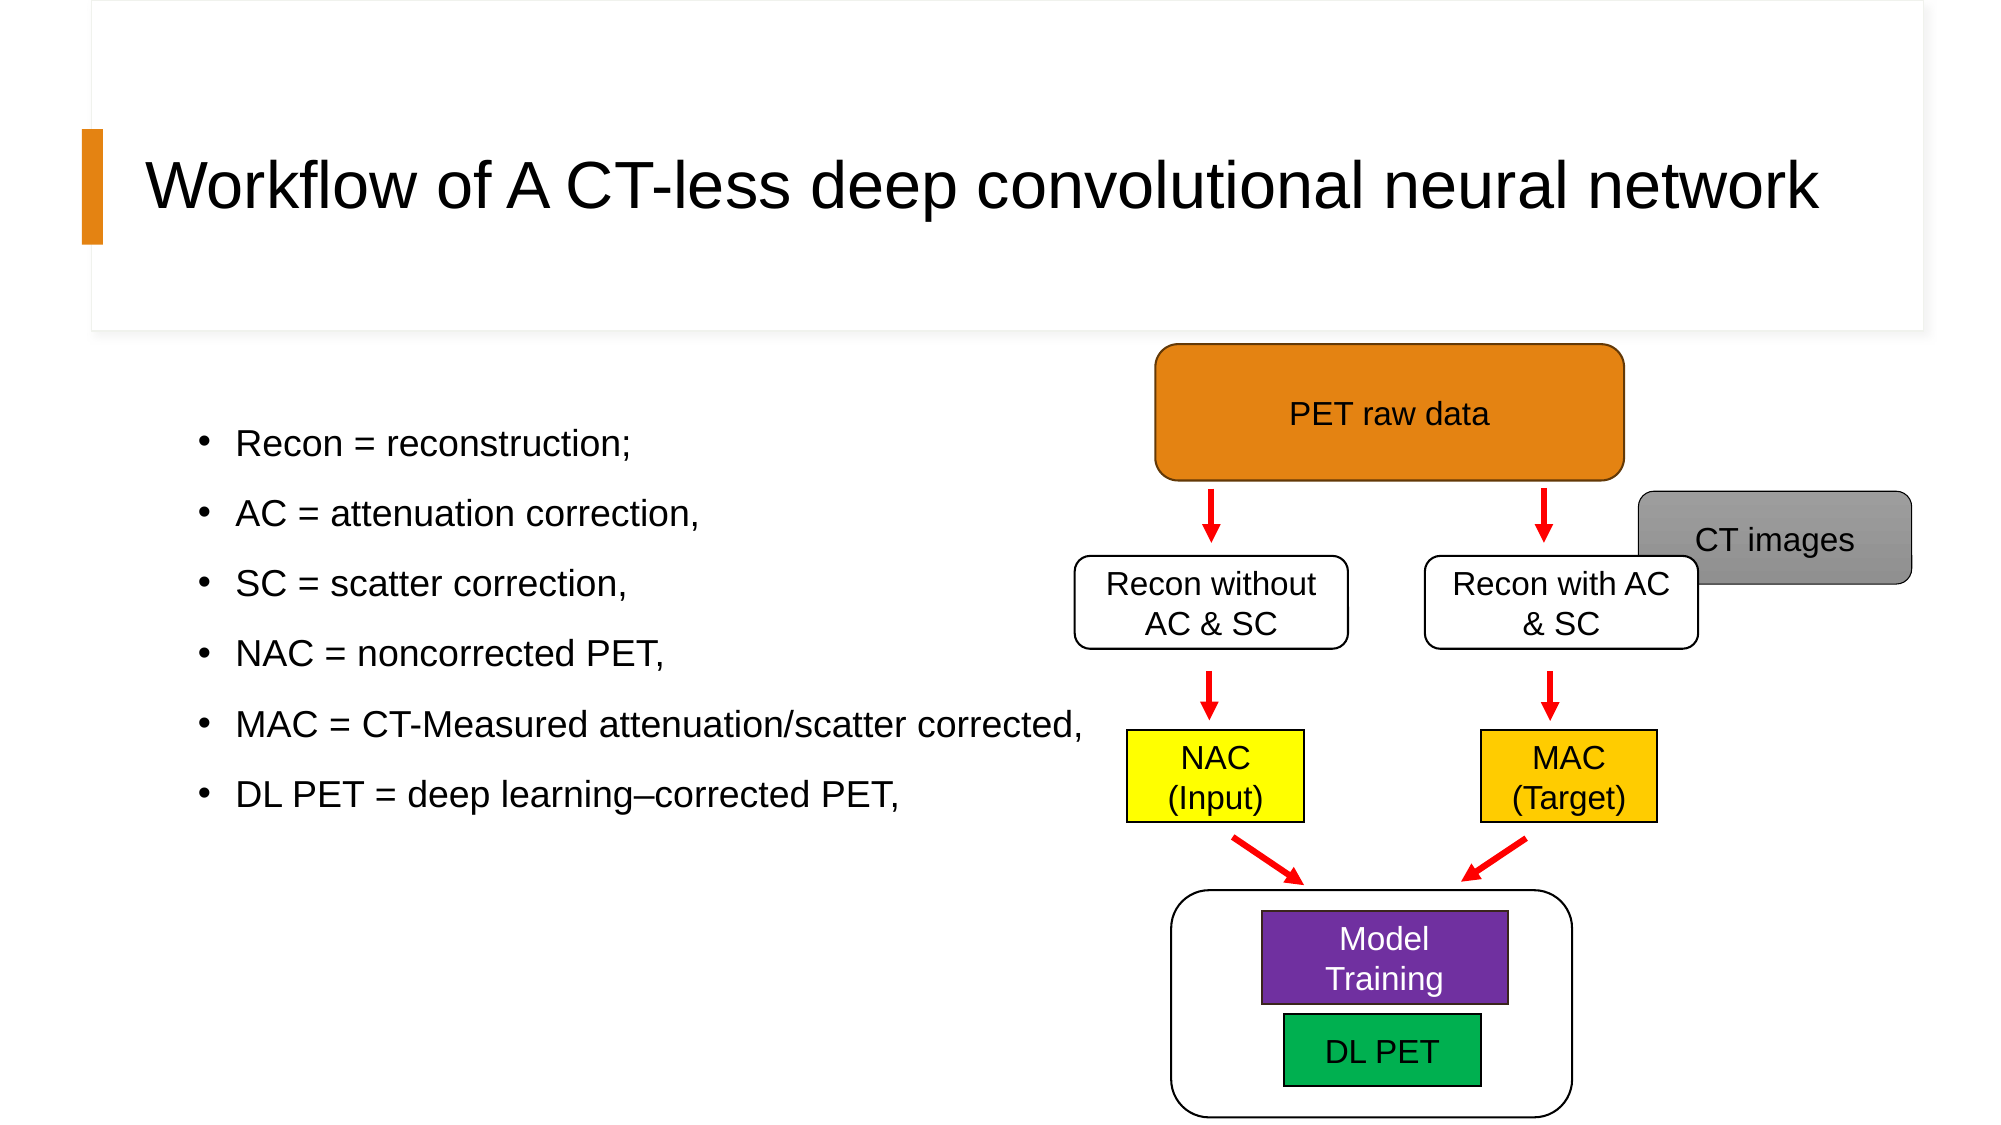

# Workflow of A CT-less deep convolutional neural network
PET raw data
Recon = reconstruction;
AC = attenuation correction,
SC = scatter correction,
NAC = noncorrected PET,
MAC = CT-Measured attenuation/scatter corrected,
DL PET = deep learning–corrected PET,

CT images
Recon without AC & SC
Recon with AC & SC
NAC (Input)
MAC (Target)

Model Training
DL PET